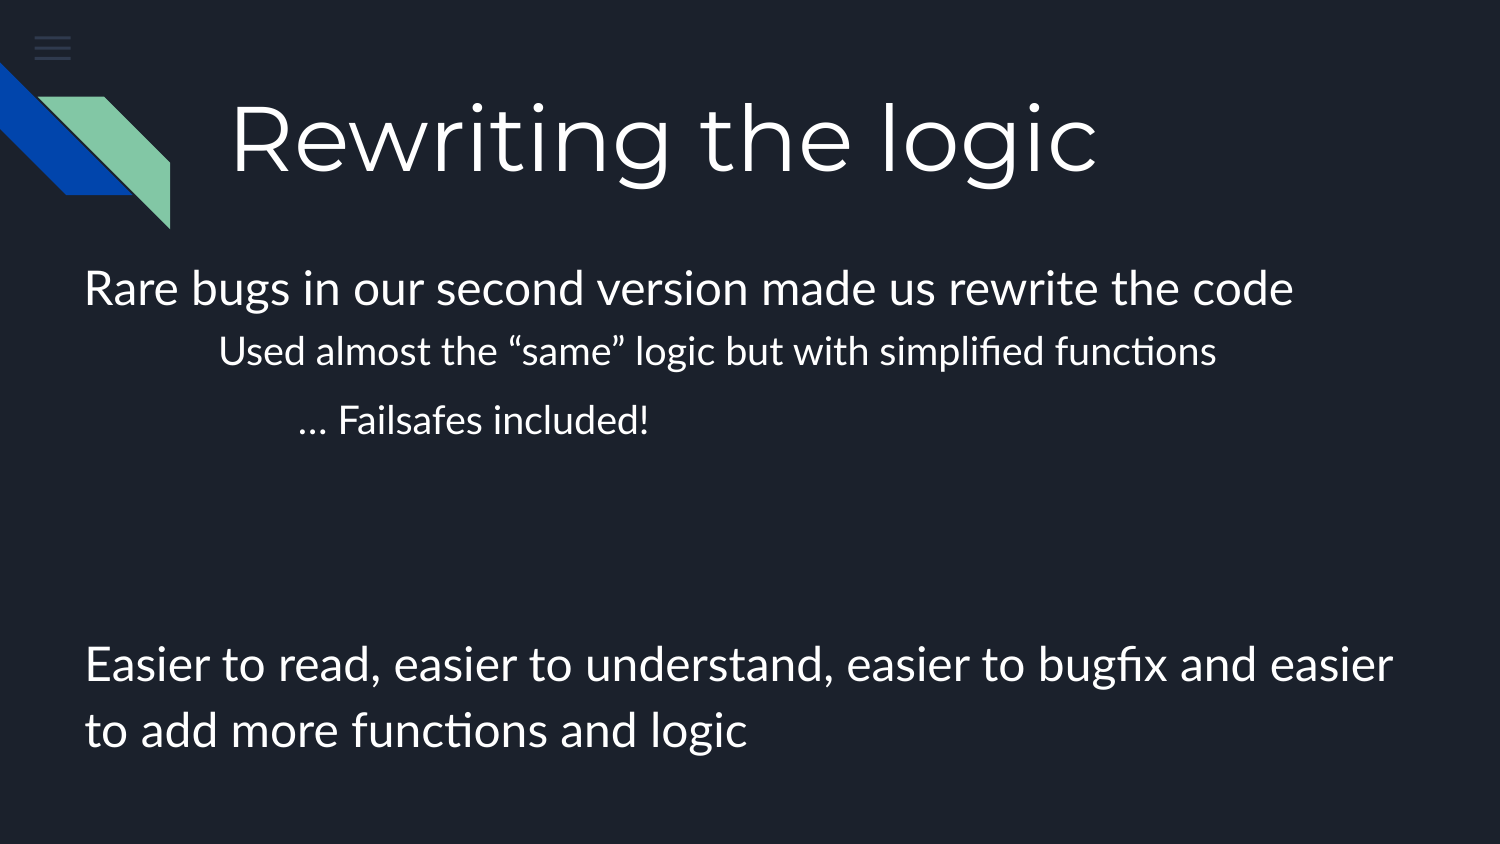

# Rewriting the logic
Rare bugs in our second version made us rewrite the code

Used almost the “same” logic but with simplified functions

… Failsafes included!

Easier to read, easier to understand, easier to bugfix and easier to add more functions and logic